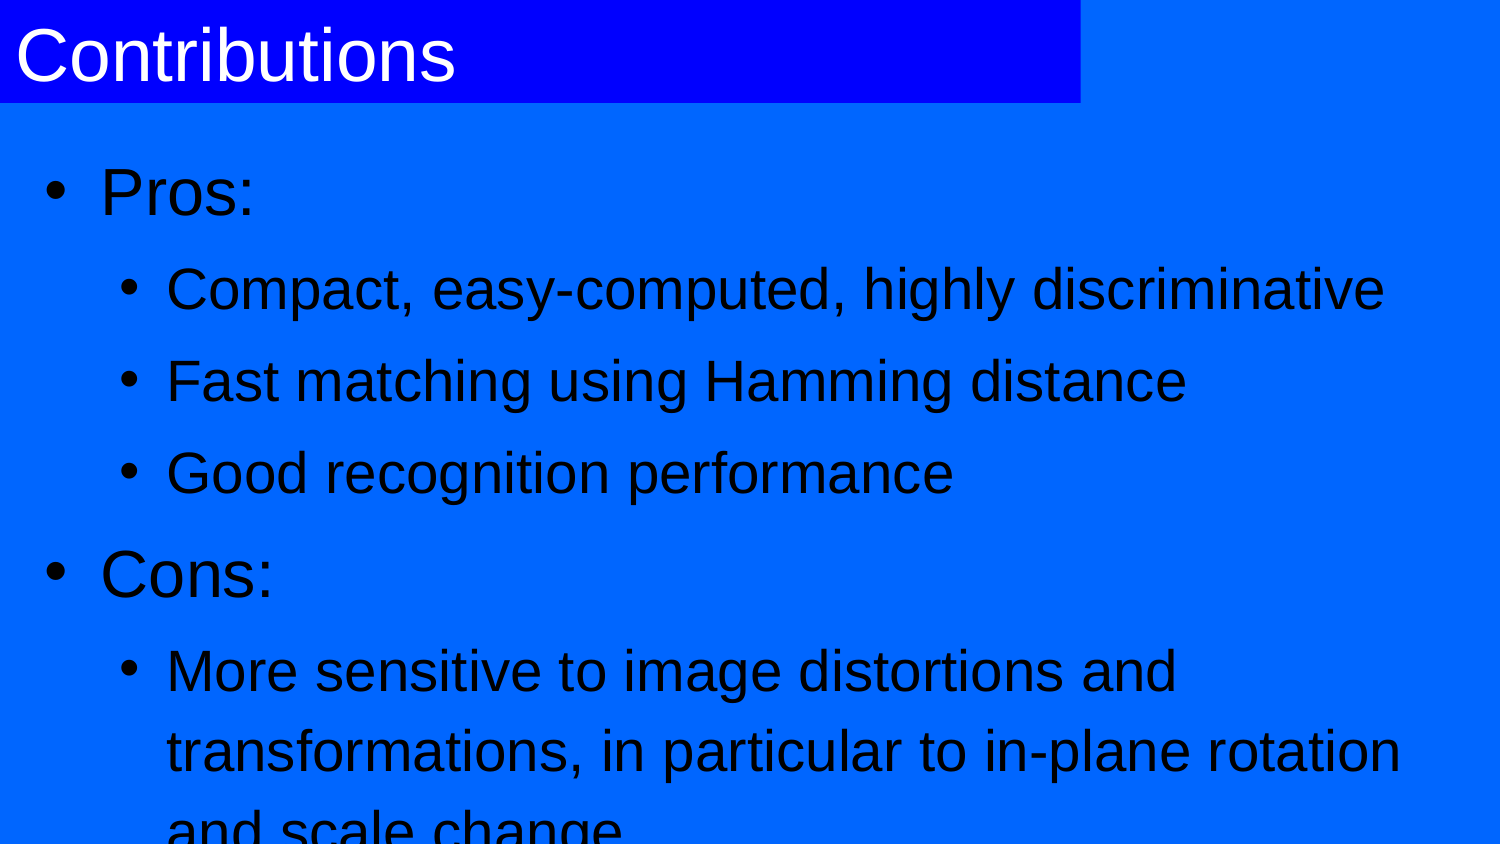

# Contributions
Pros:
Compact, easy-computed, highly discriminative
Fast matching using Hamming distance
Good recognition performance
Cons:
More sensitive to image distortions and transformations, in particular to in-plane rotation and scale change